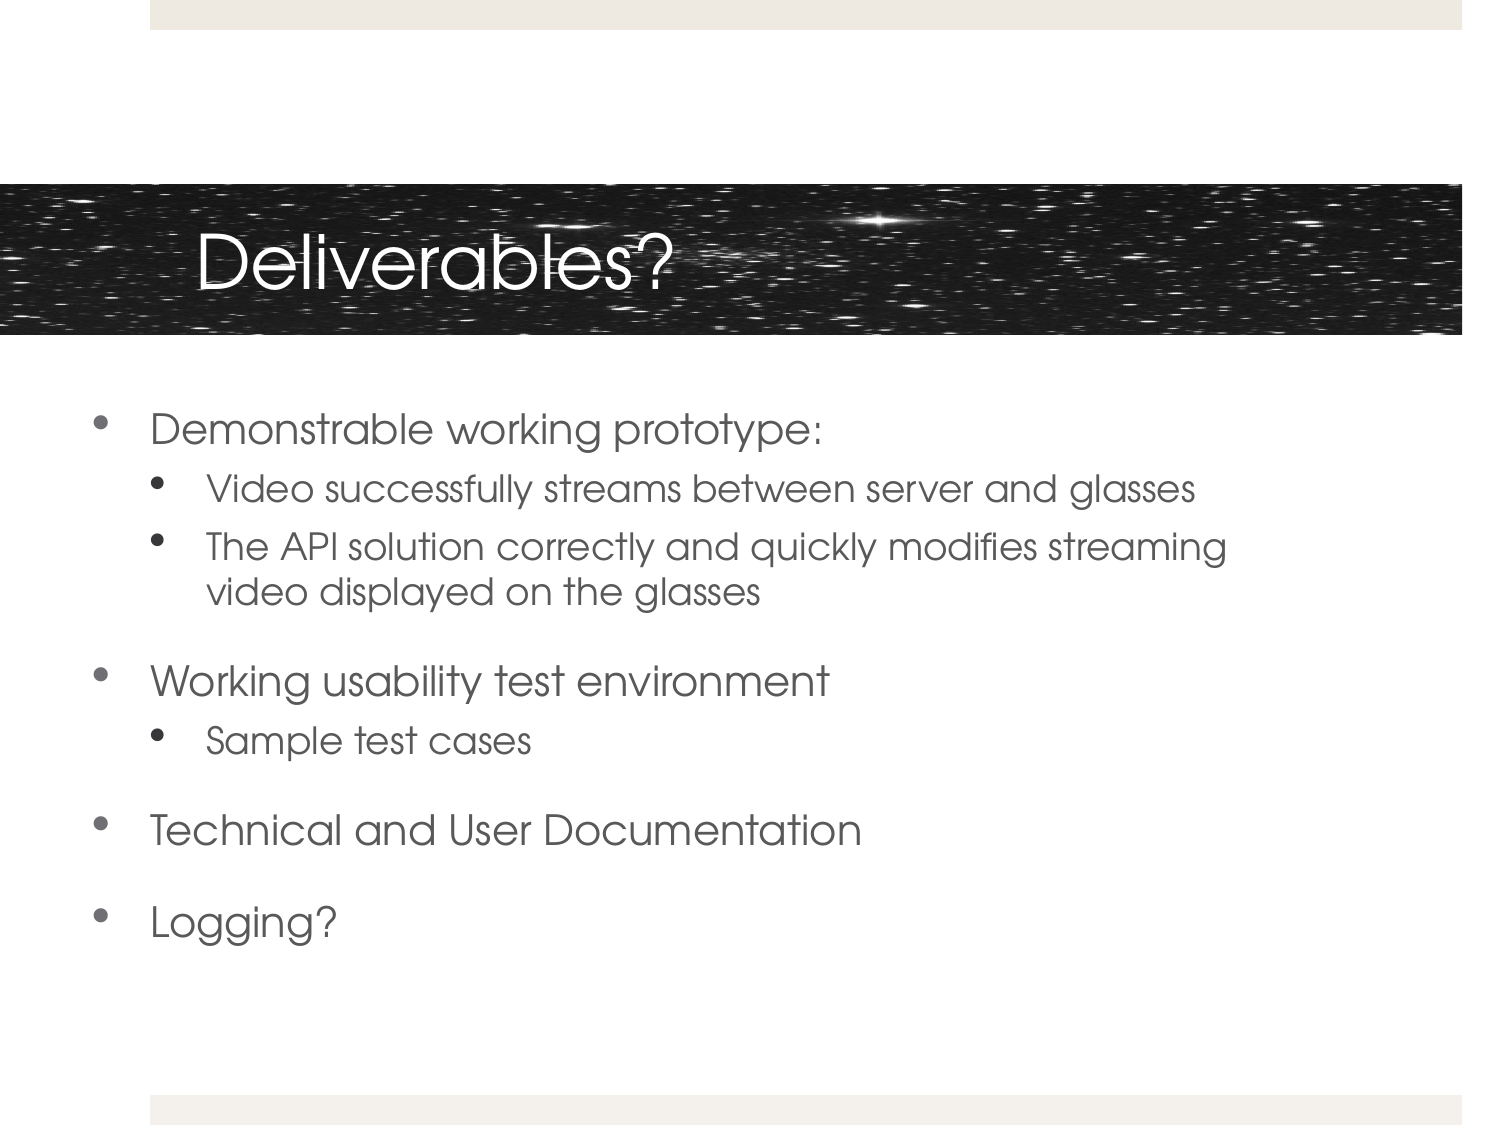

# Deliverables?
Demonstrable working prototype:
Video successfully streams between server and glasses
The API solution correctly and quickly modifies streaming video displayed on the glasses
Working usability test environment
Sample test cases
Technical and User Documentation
Logging?